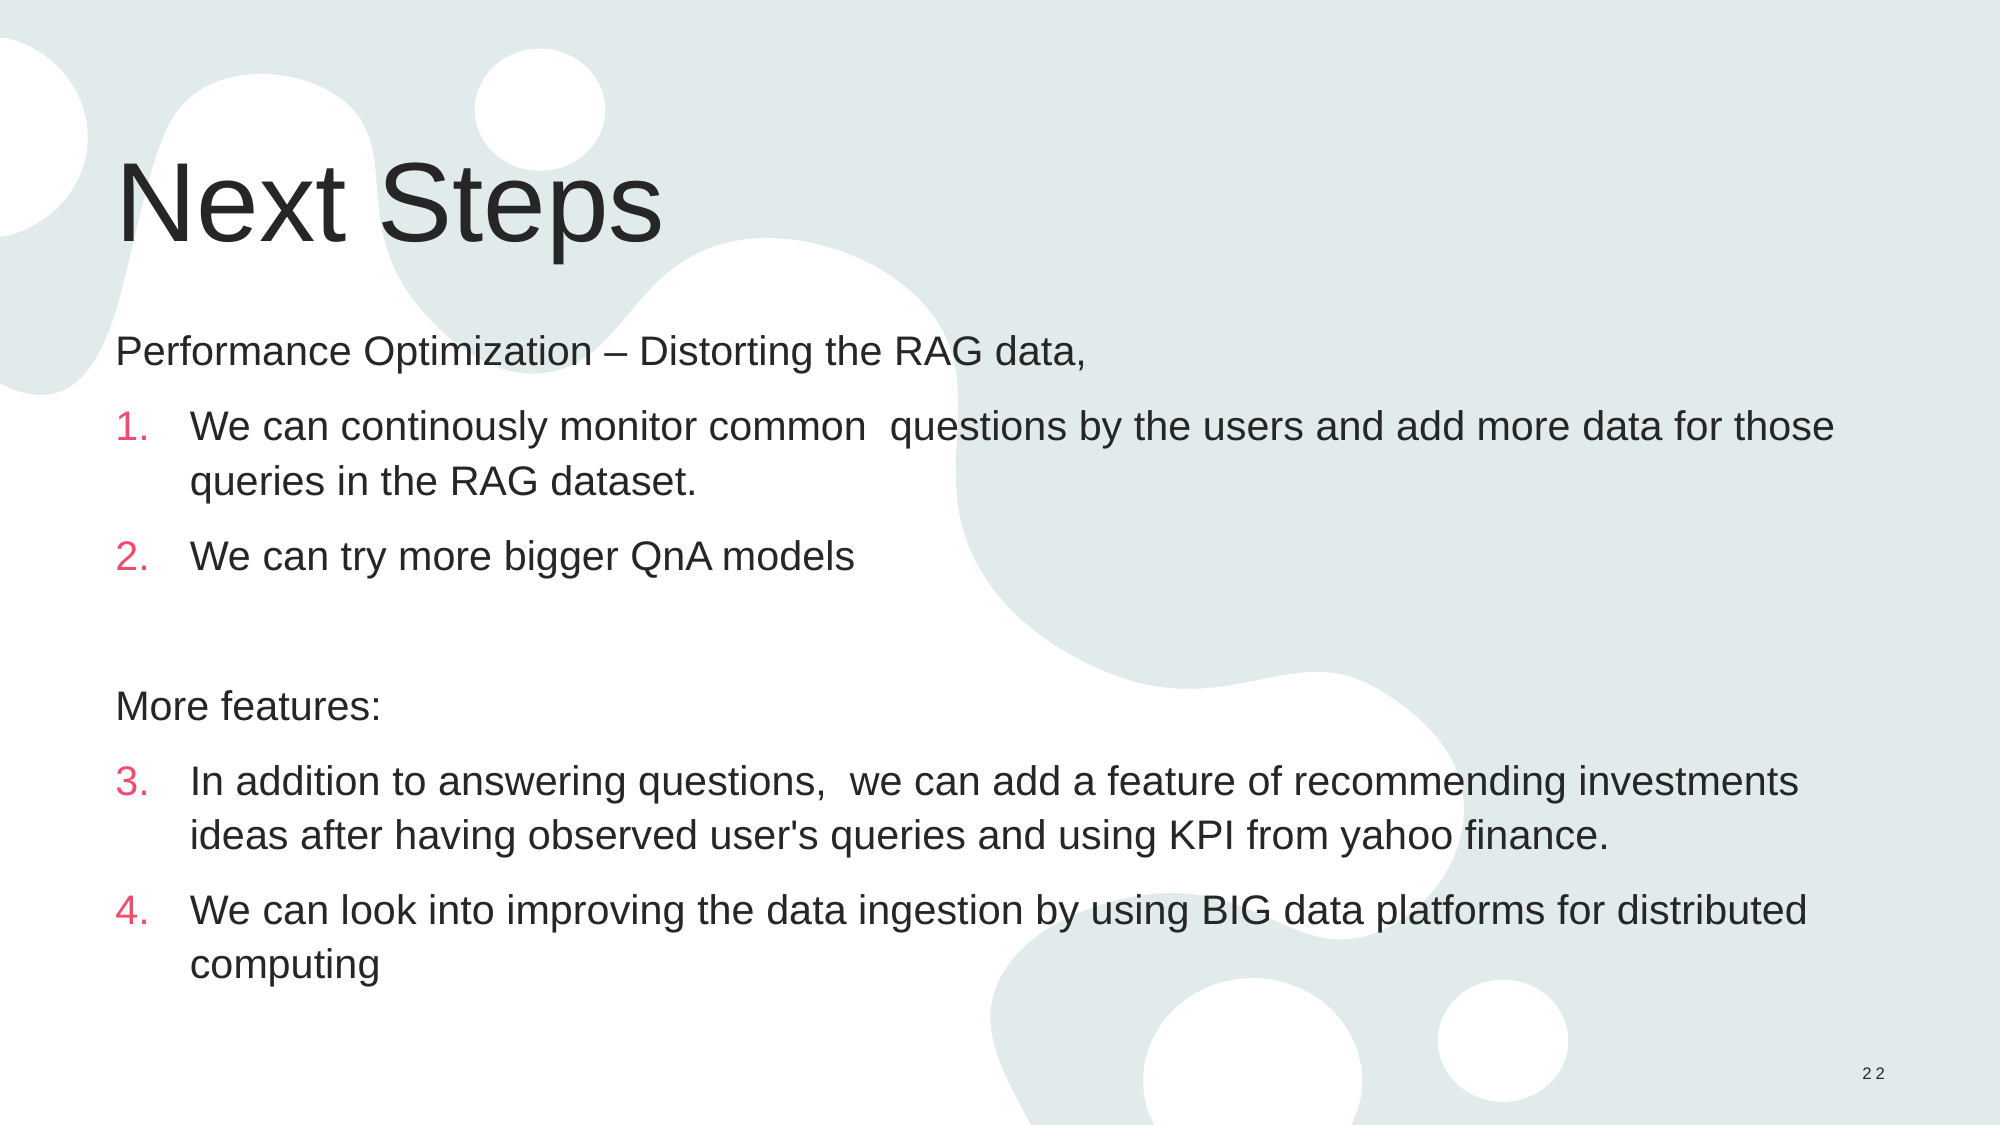

# Next Steps
Performance Optimization – Distorting the RAG data,
We can continously monitor common  questions by the users and add more data for those queries in the RAG dataset.
We can try more bigger QnA models

More features:
In addition to answering questions,  we can add a feature of recommending investments ideas after having observed user's queries and using KPI from yahoo finance.
We can look into improving the data ingestion by using BIG data platforms for distributed computing

22